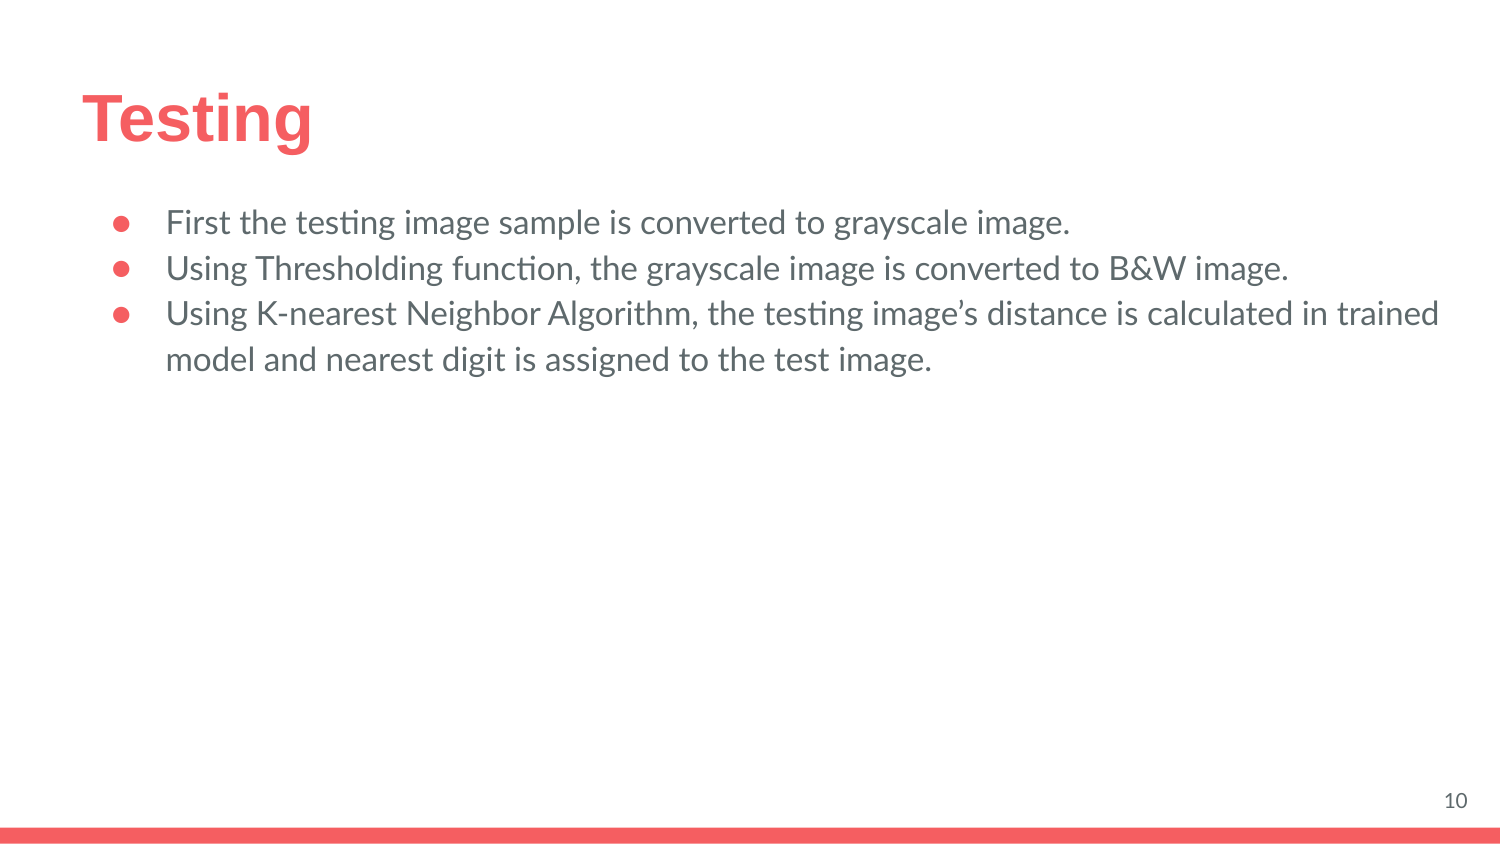

Testing
First the testing image sample is converted to grayscale image.
Using Thresholding function, the grayscale image is converted to B&W image.
Using K-nearest Neighbor Algorithm, the testing image’s distance is calculated in trained model and nearest digit is assigned to the test image.
10